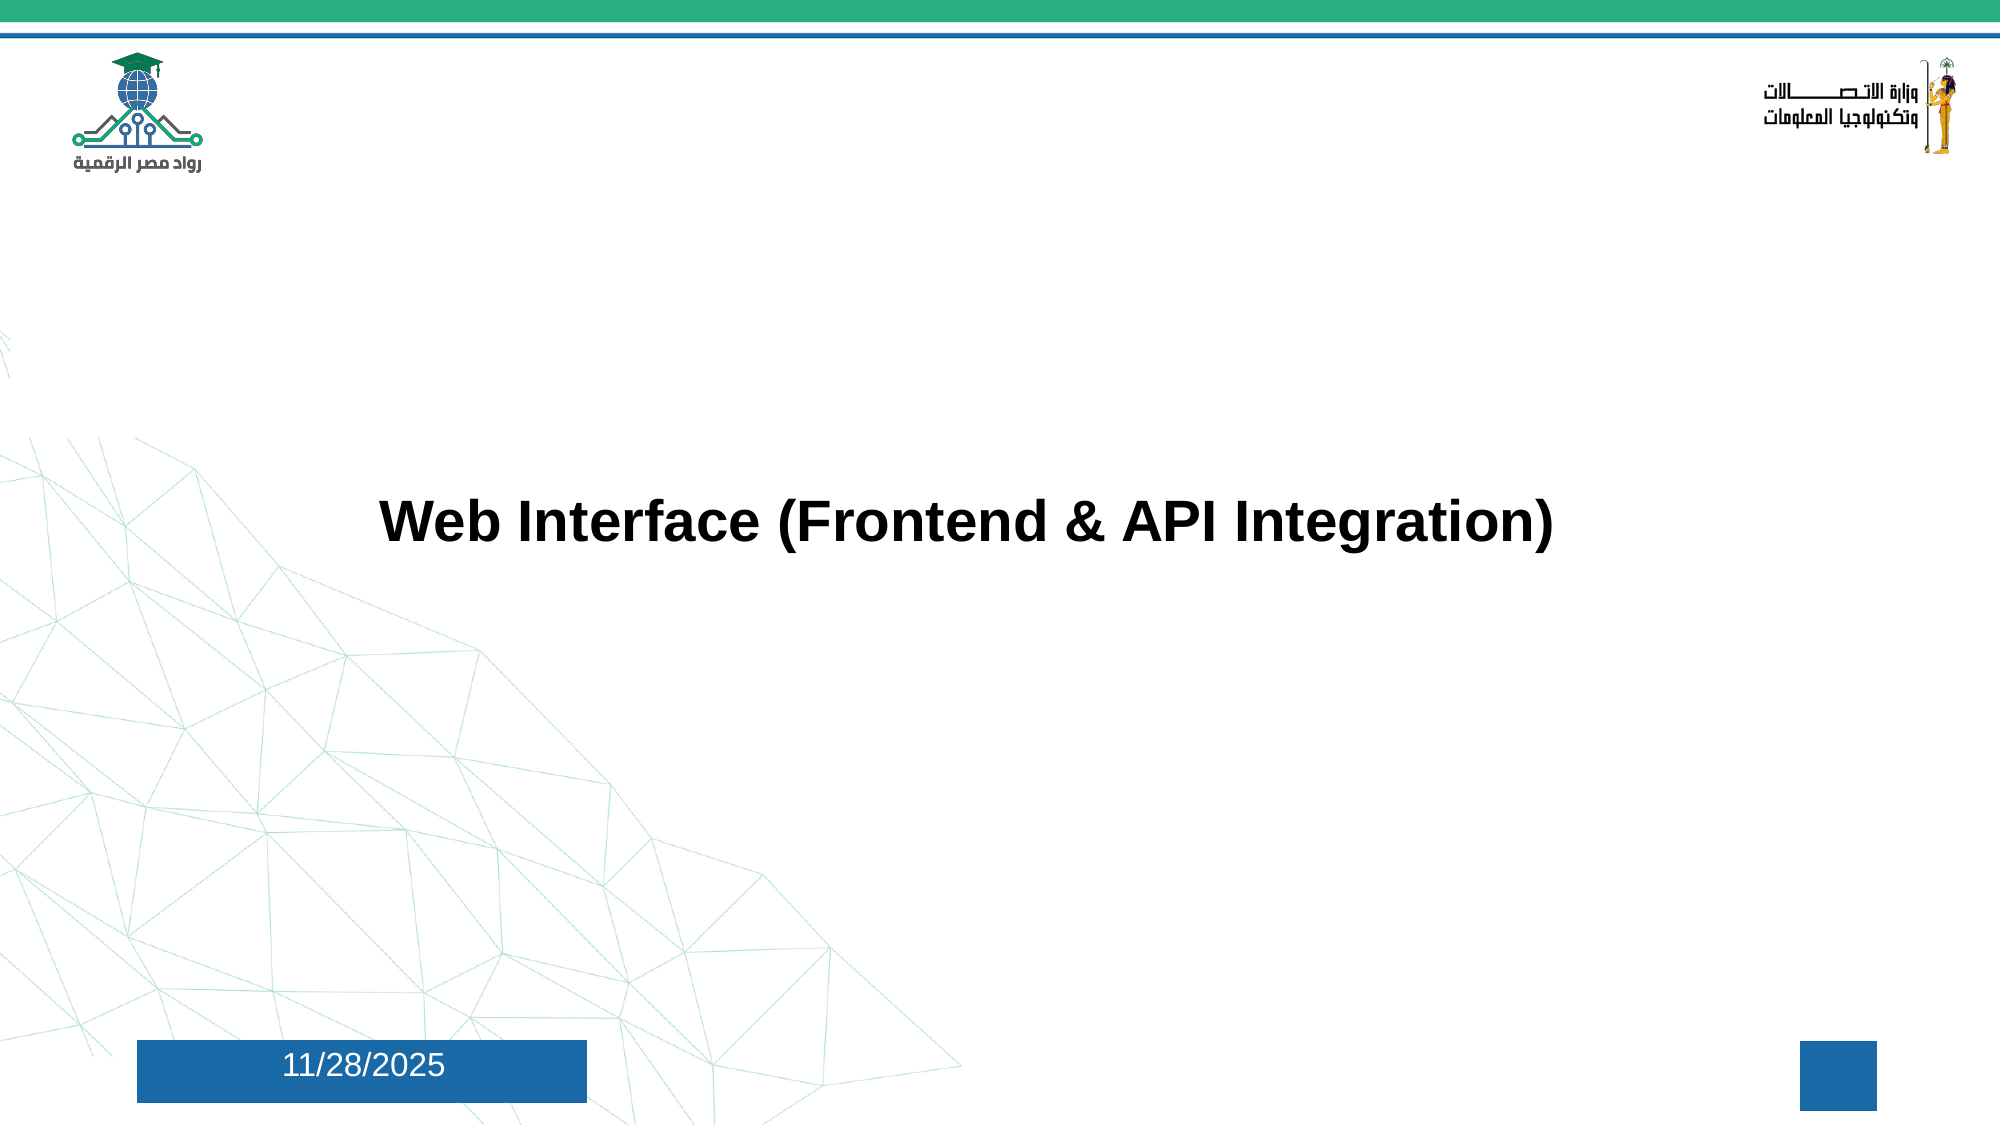

Web Interface (Frontend & API Integration)
11/28/2025